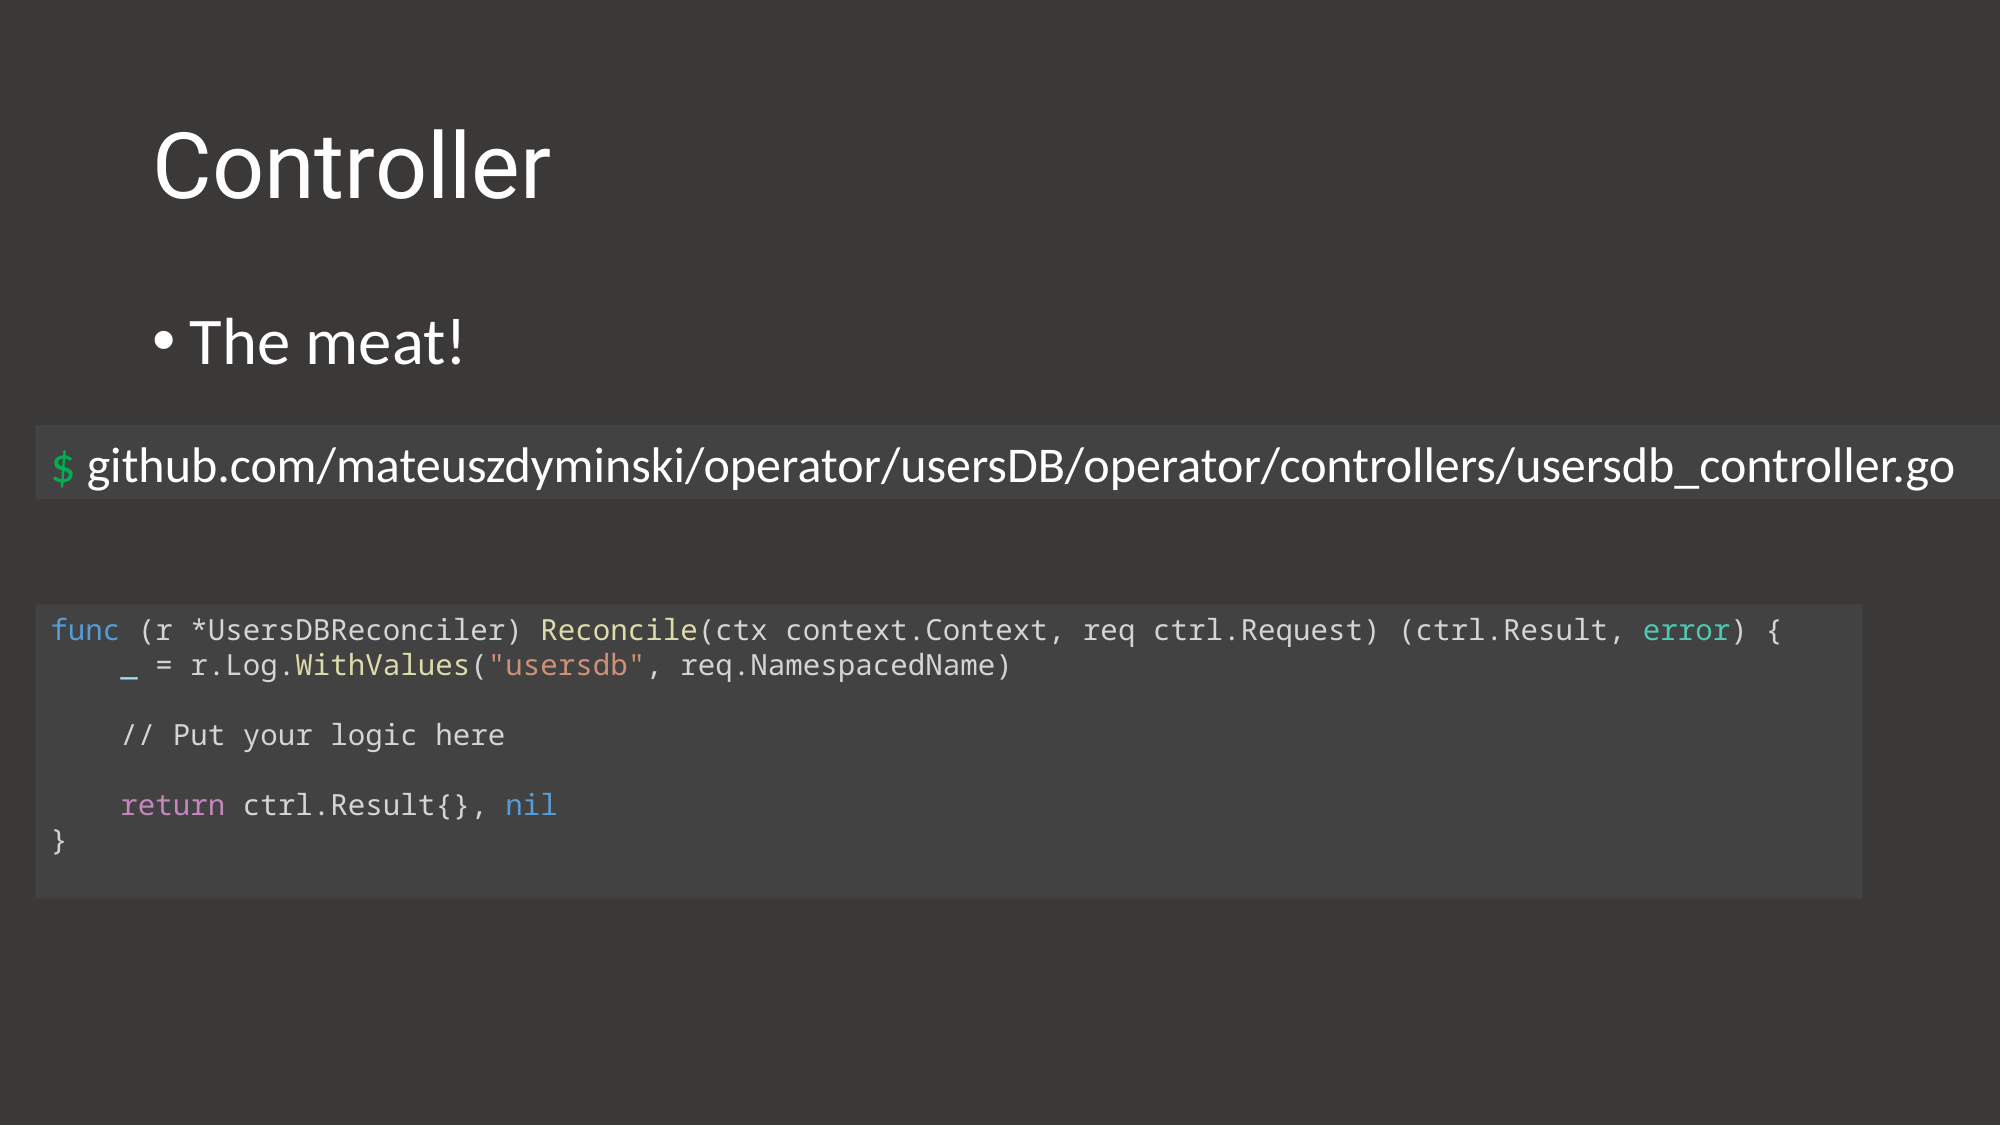

# Controller
The meat!

$ github.com/mateuszdyminski/operator/usersDB/operator/controllers/usersdb_controller.go
func (r *UsersDBReconciler) Reconcile(ctx context.Context, req ctrl.Request) (ctrl.Result, error) {
    _ = r.Log.WithValues("usersdb", req.NamespacedName)

    // Put your logic here

    return ctrl.Result{}, nil
}